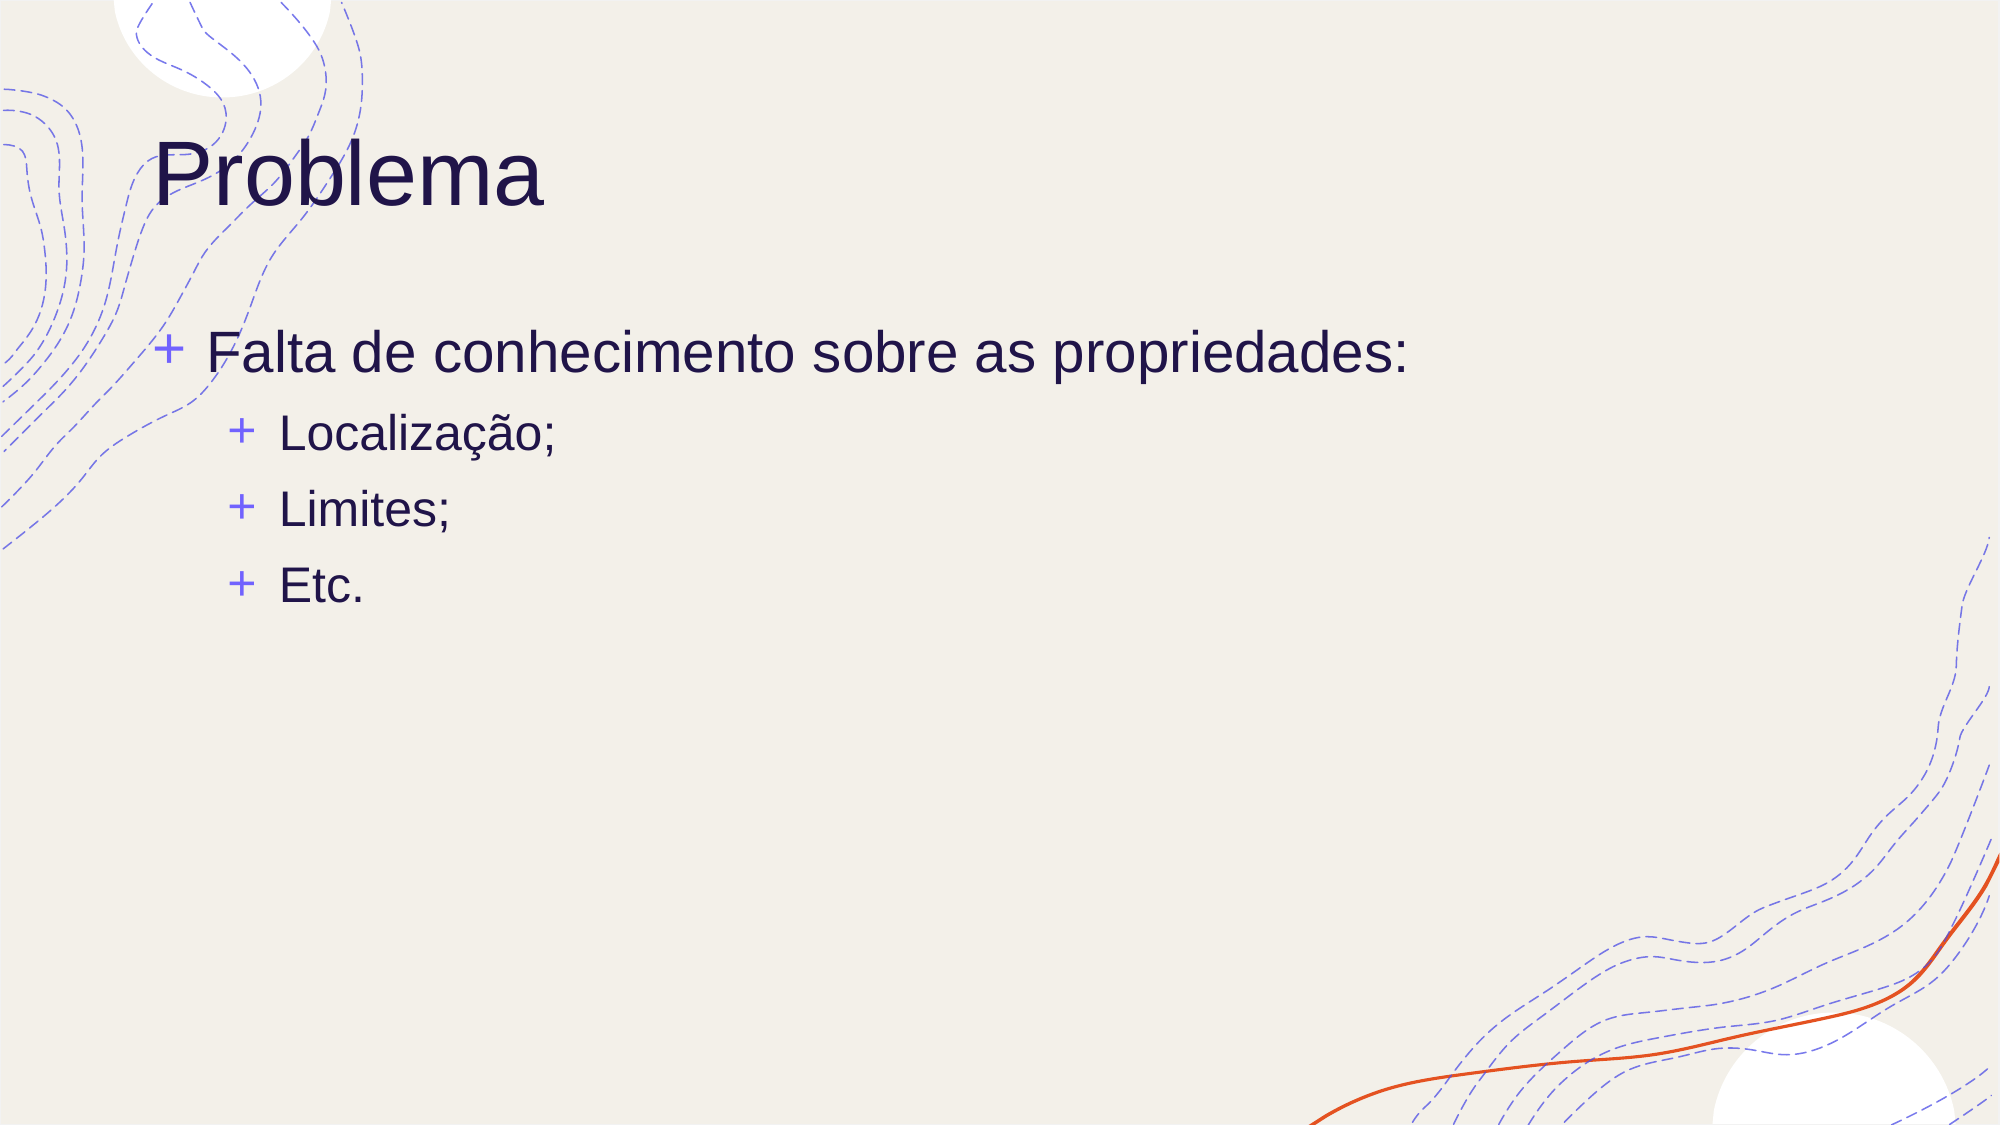

# Problema
 Falta de conhecimento sobre as propriedades:
 Localização;
 Limites;
 Etc.